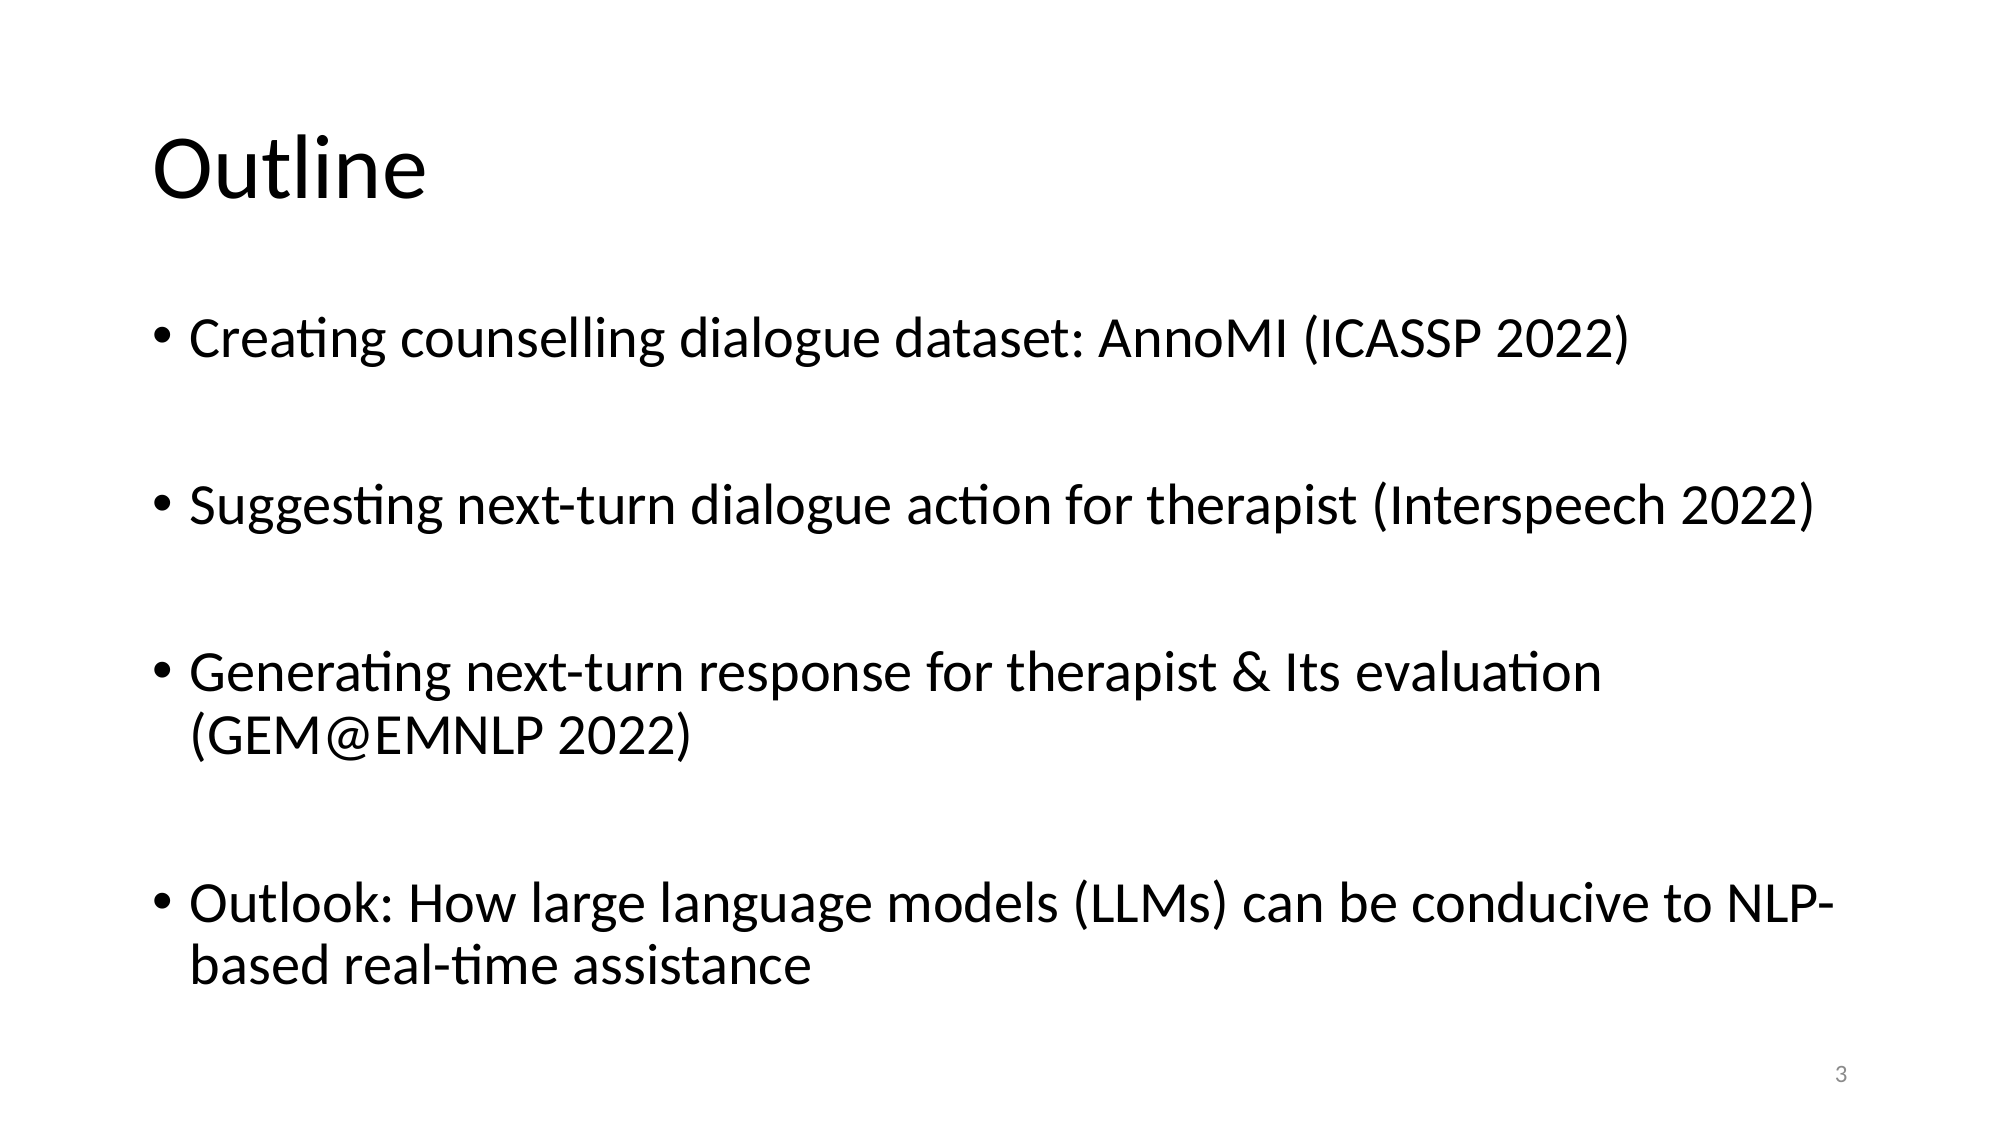

# Outline
Creating counselling dialogue dataset: AnnoMI (ICASSP 2022)

Suggesting next-turn dialogue action for therapist (Interspeech 2022)

Generating next-turn response for therapist & Its evaluation (GEM@EMNLP 2022)

Outlook: How large language models (LLMs) can be conducive to NLP-based real-time assistance

3